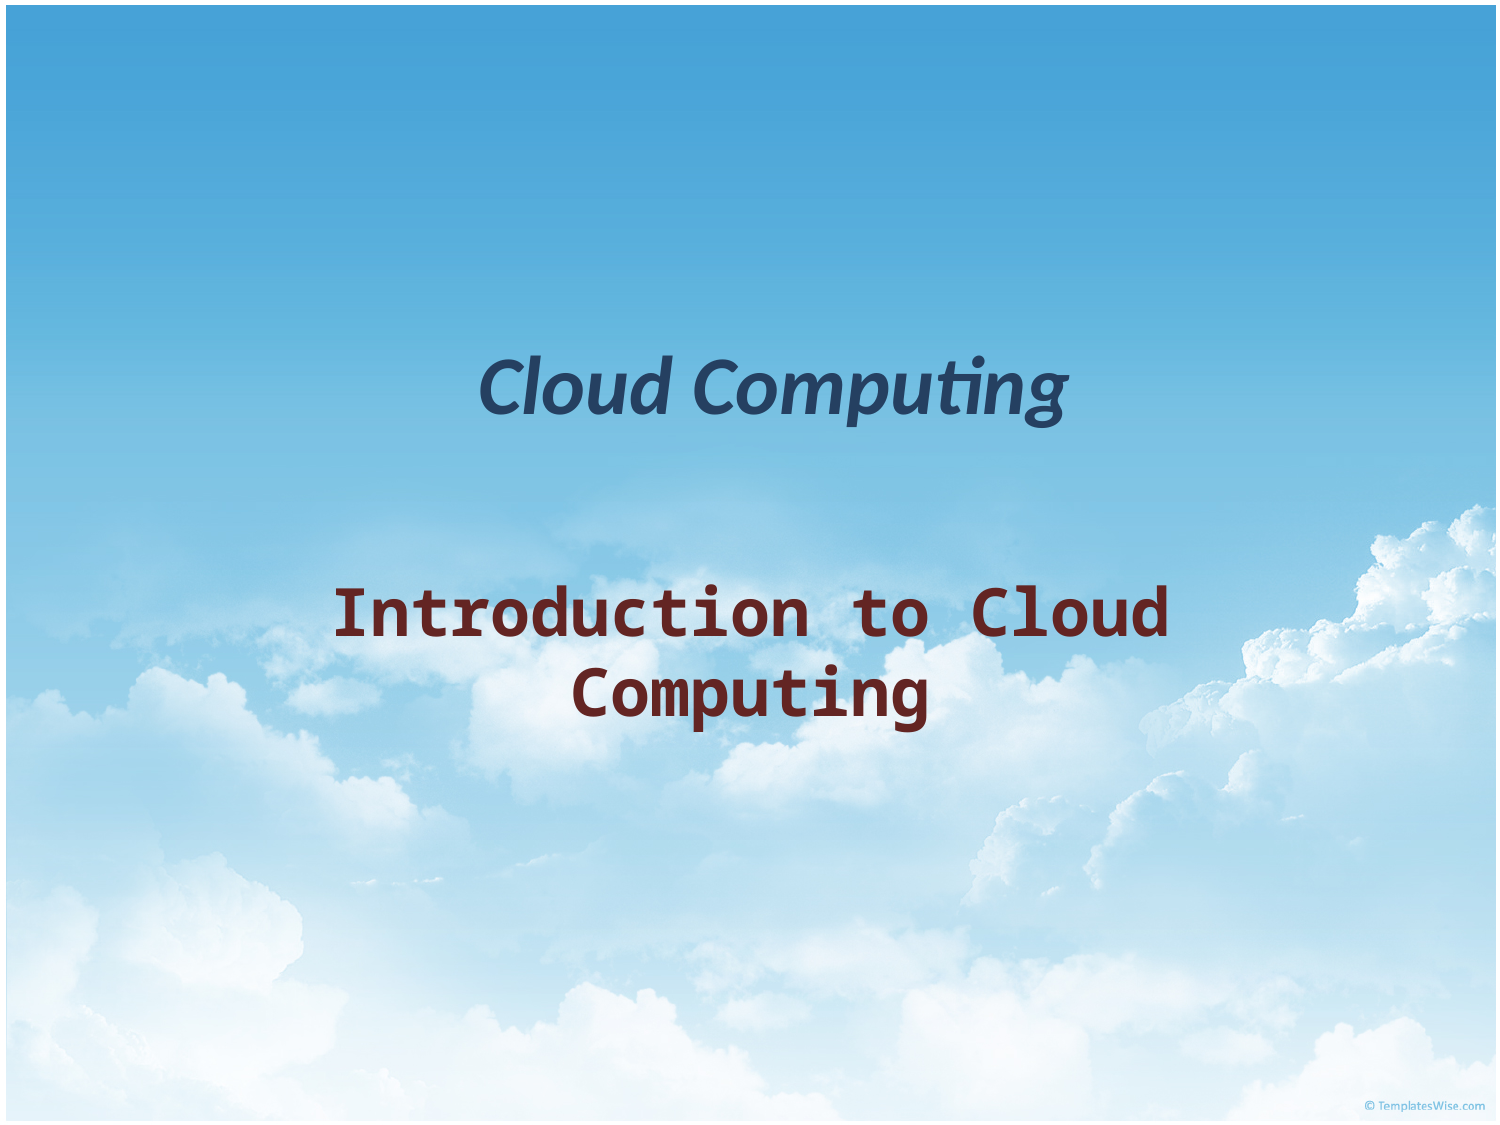

# Cloud Computing
Introduction to Cloud Computing